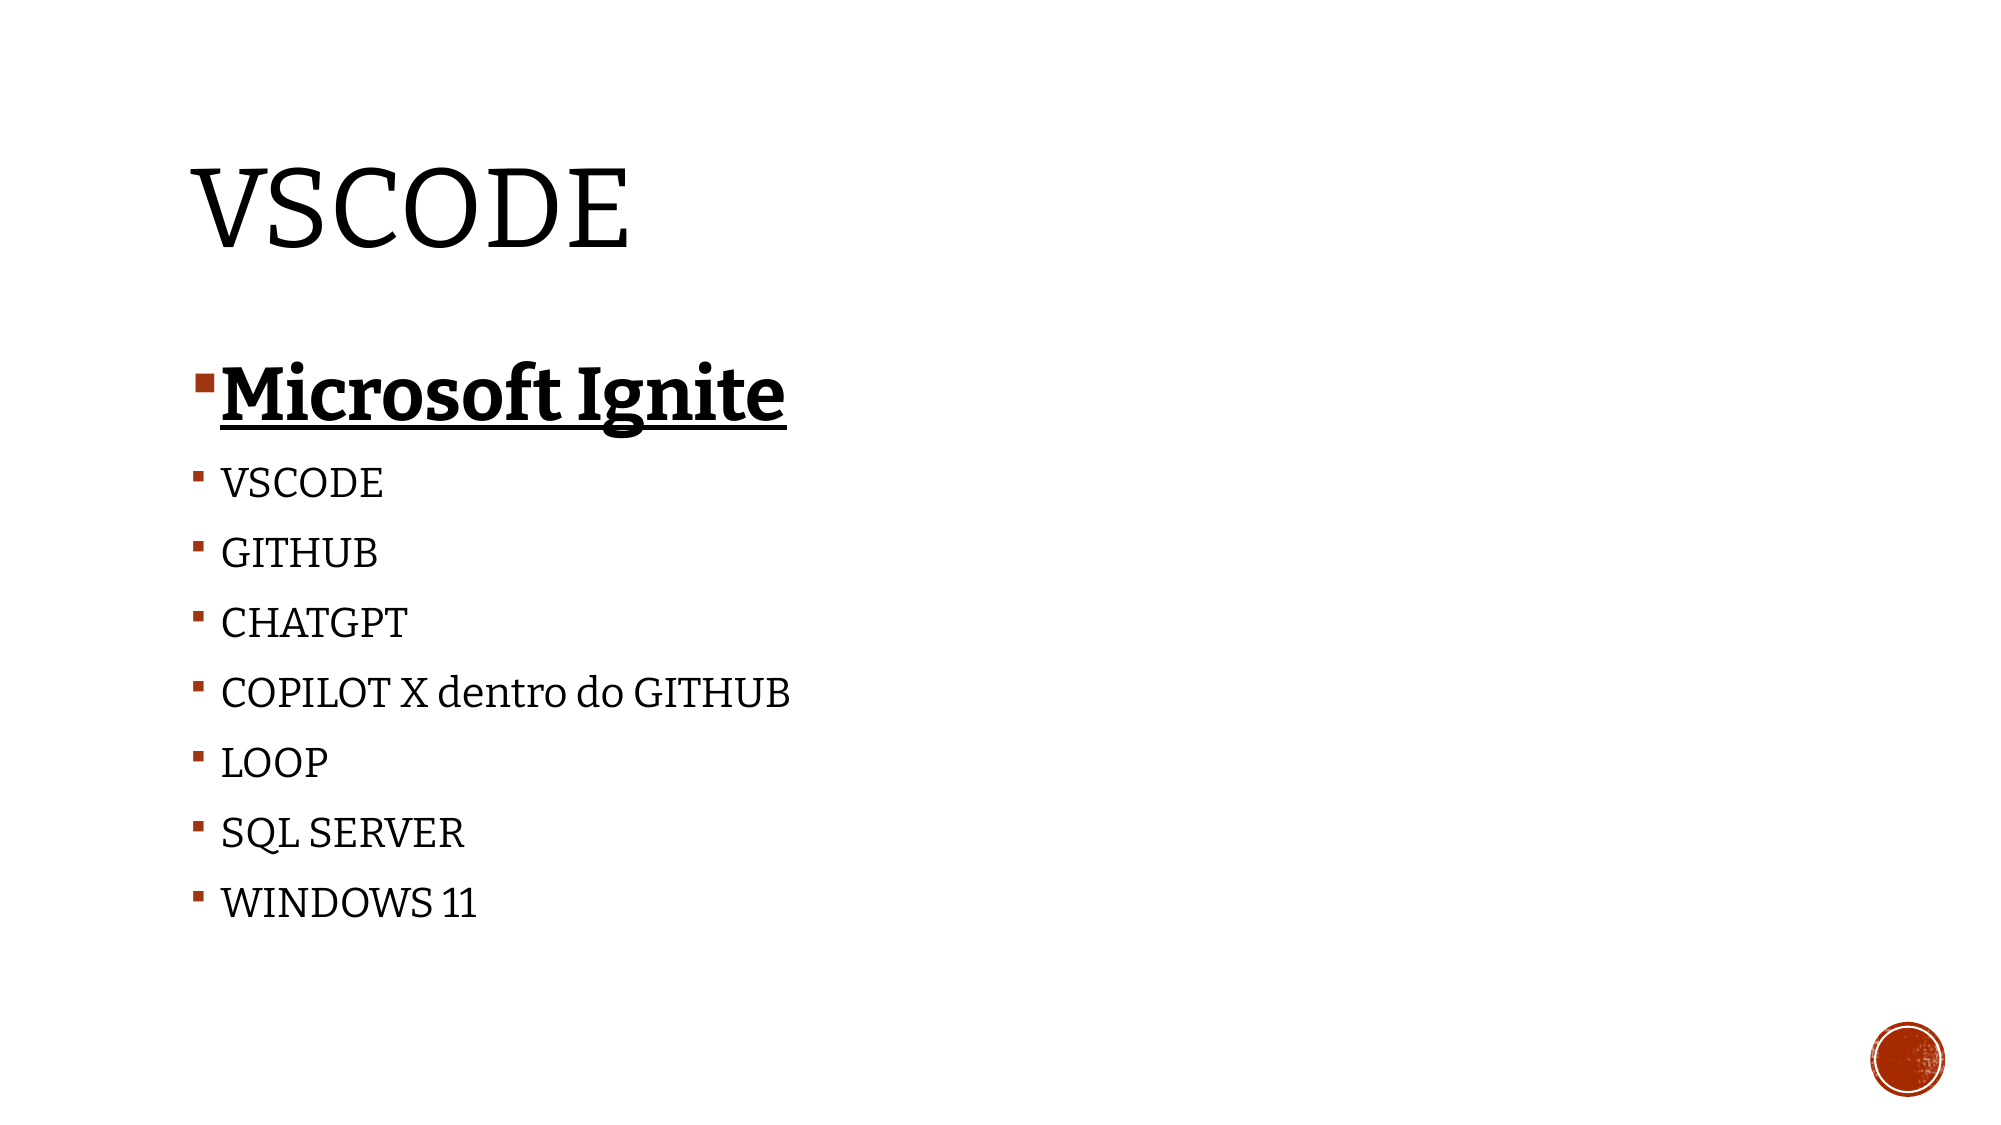

# VSCODE
Microsoft Ignite
VSCODE
GITHUB
CHATGPT
COPILOT X dentro do GITHUB
LOOP
SQL SERVER
WINDOWS 11